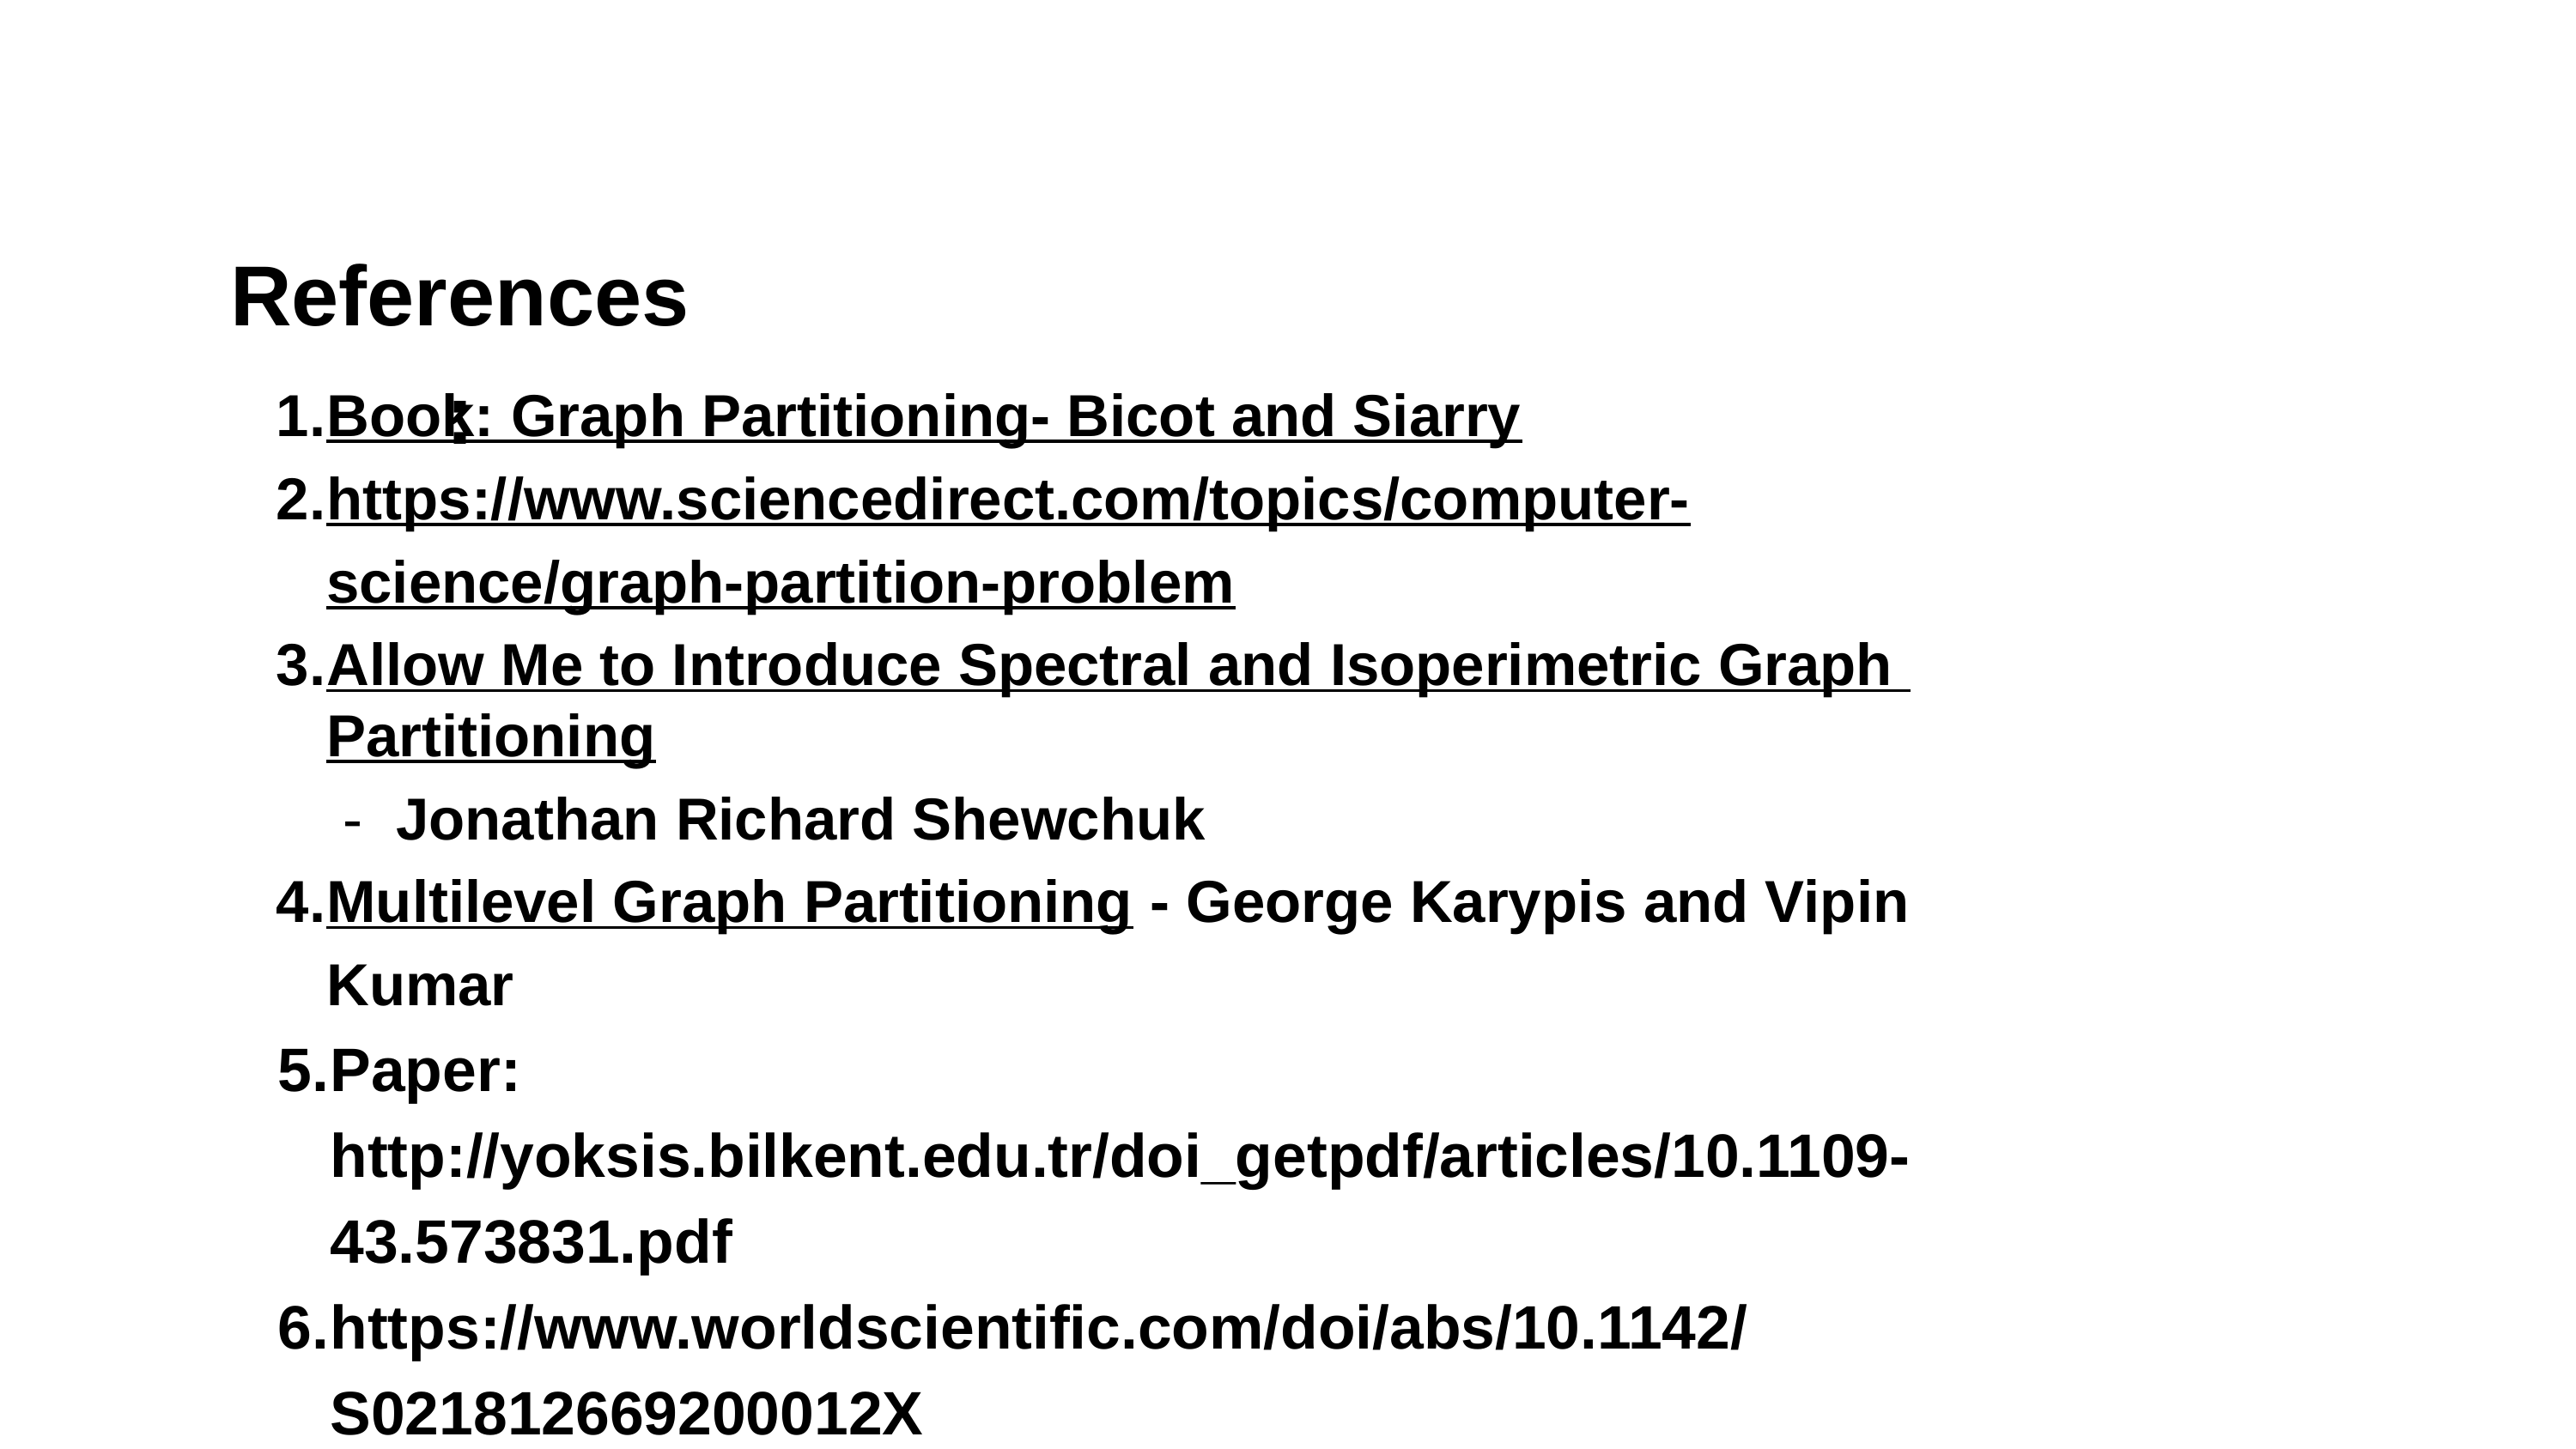

References:
Book: Graph Partitioning- Bicot and Siarry
https://www.sciencedirect.com/topics/computer-science/graph-partition-problem
Allow Me to Introduce Spectral and Isoperimetric Graph Partitioning -  Jonathan Richard Shewchuk
Multilevel Graph Partitioning - George Karypis and Vipin Kumar
Paper: http://yoksis.bilkent.edu.tr/doi_getpdf/articles/10.1109-43.573831.pdf
https://www.worldscientific.com/doi/abs/10.1142/S021812669200012X
https://ieeexplore.ieee.org/abstract/document/508322